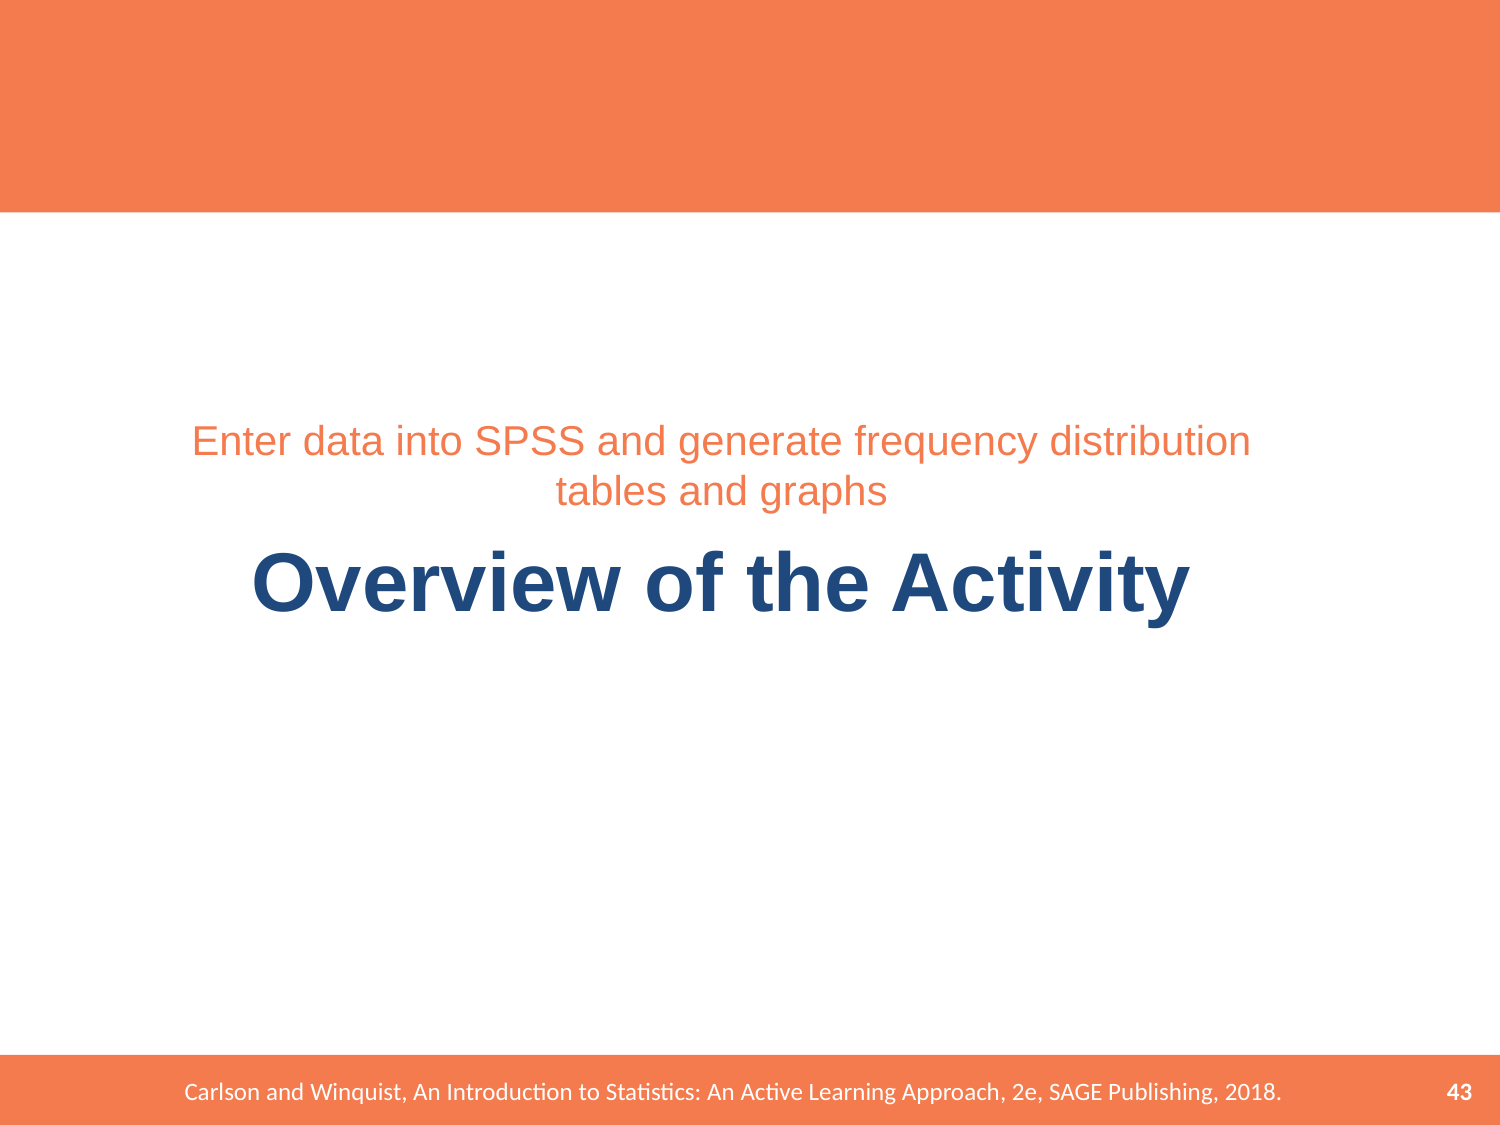

Enter data into SPSS and generate frequency distribution tables and graphs
# Overview of the Activity
43
Carlson and Winquist, An Introduction to Statistics: An Active Learning Approach, 2e, SAGE Publishing, 2018.